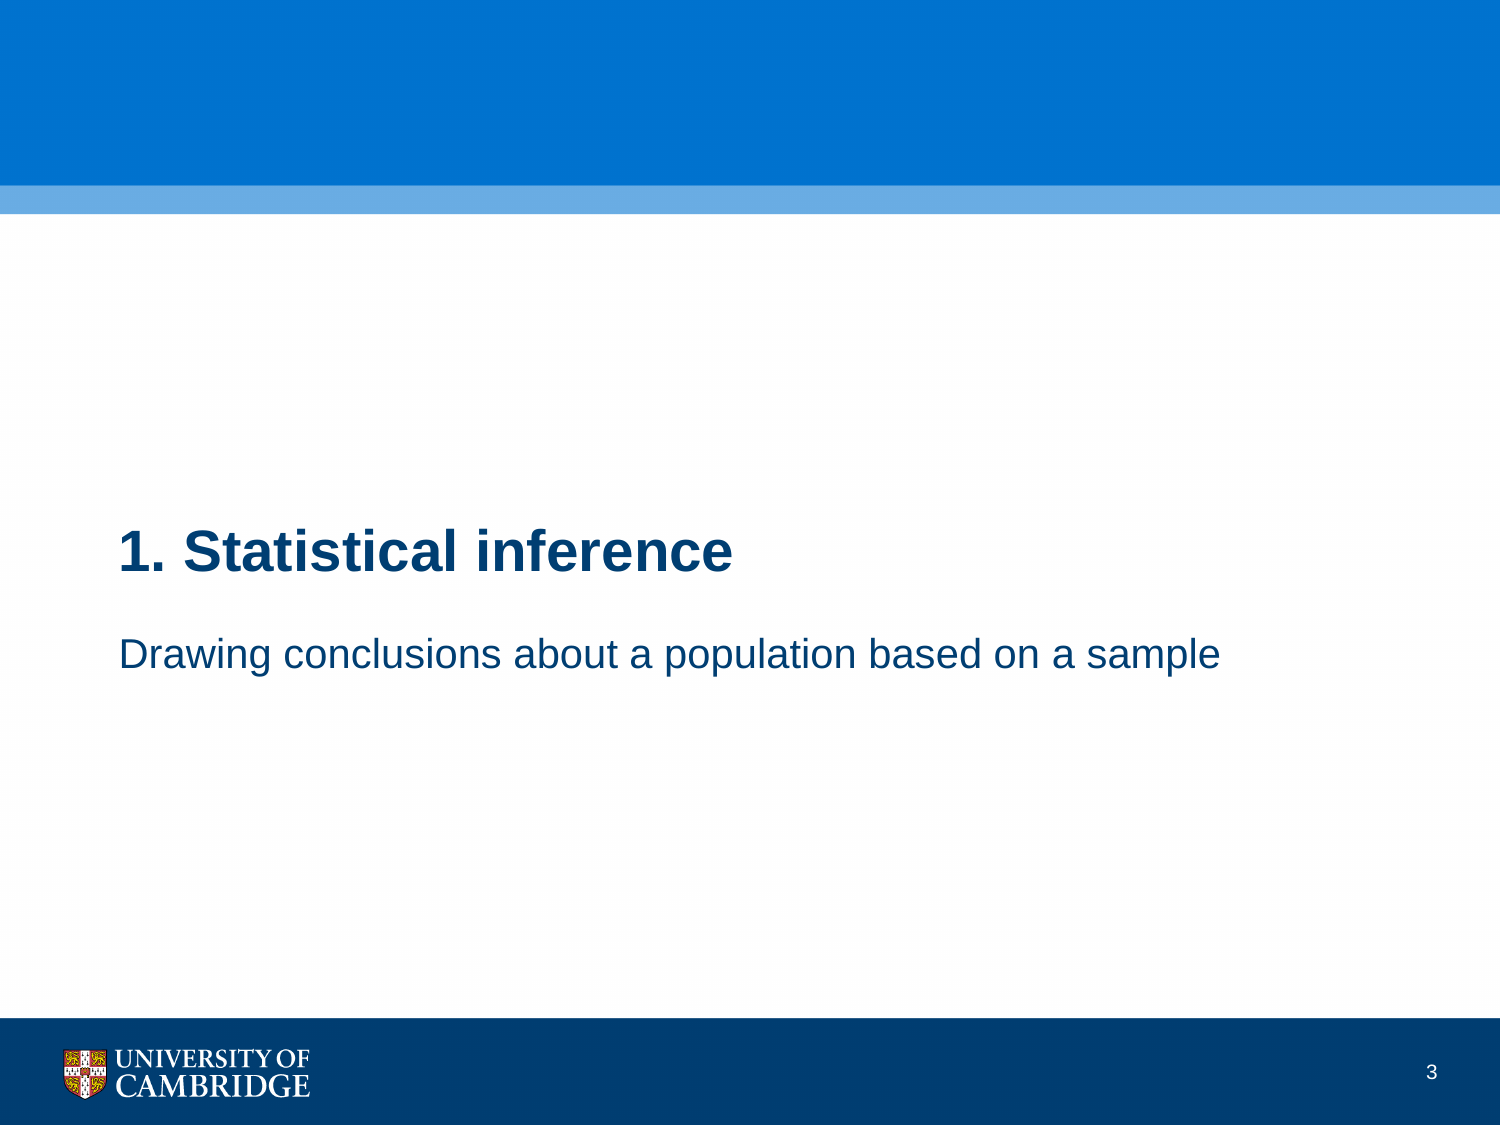

1. Statistical inference
Drawing conclusions about a population based on a sample
3